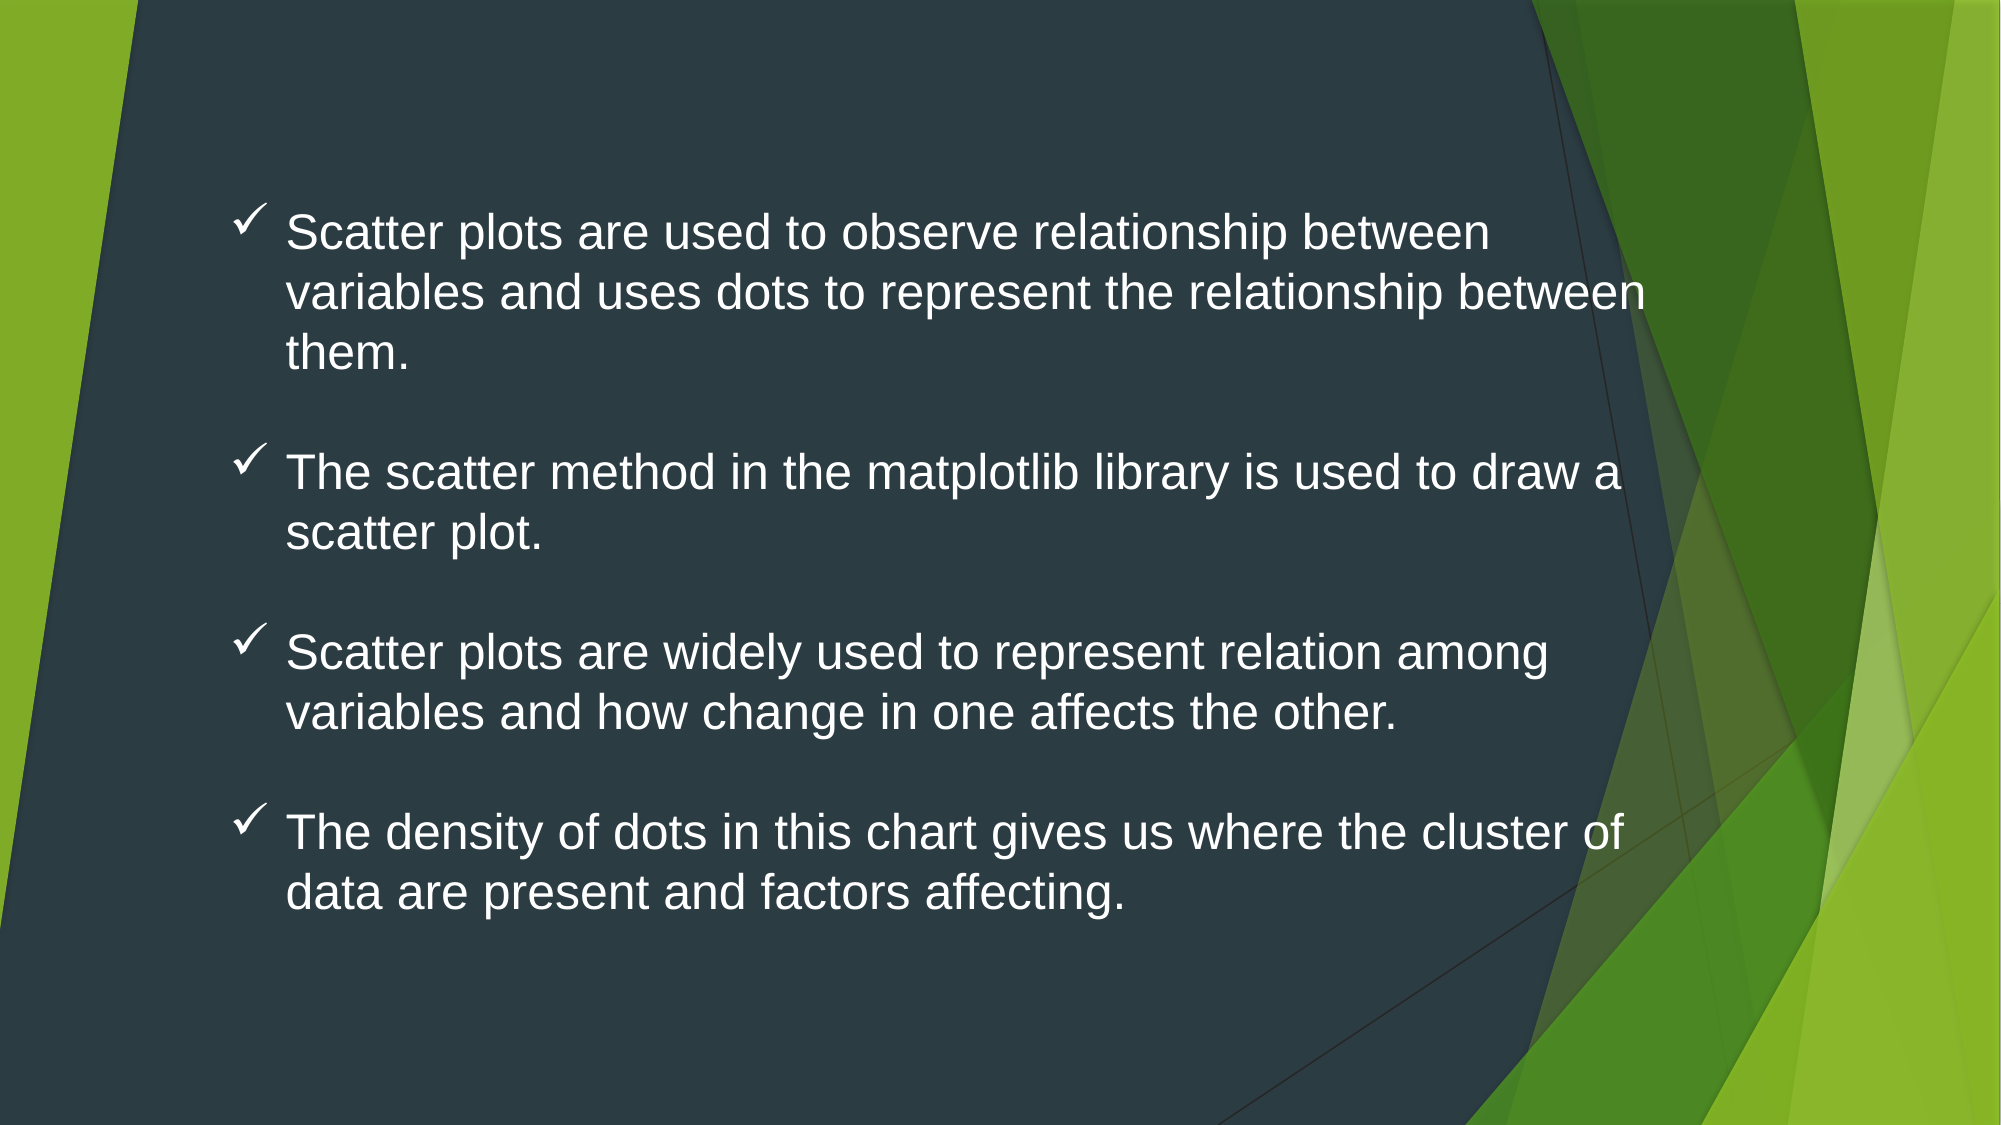

Scatter plots are used to observe relationship between variables and uses dots to represent the relationship between them.

The scatter method in the matplotlib library is used to draw a scatter plot.

Scatter plots are widely used to represent relation among variables and how change in one affects the other.

The density of dots in this chart gives us where the cluster of data are present and factors affecting.